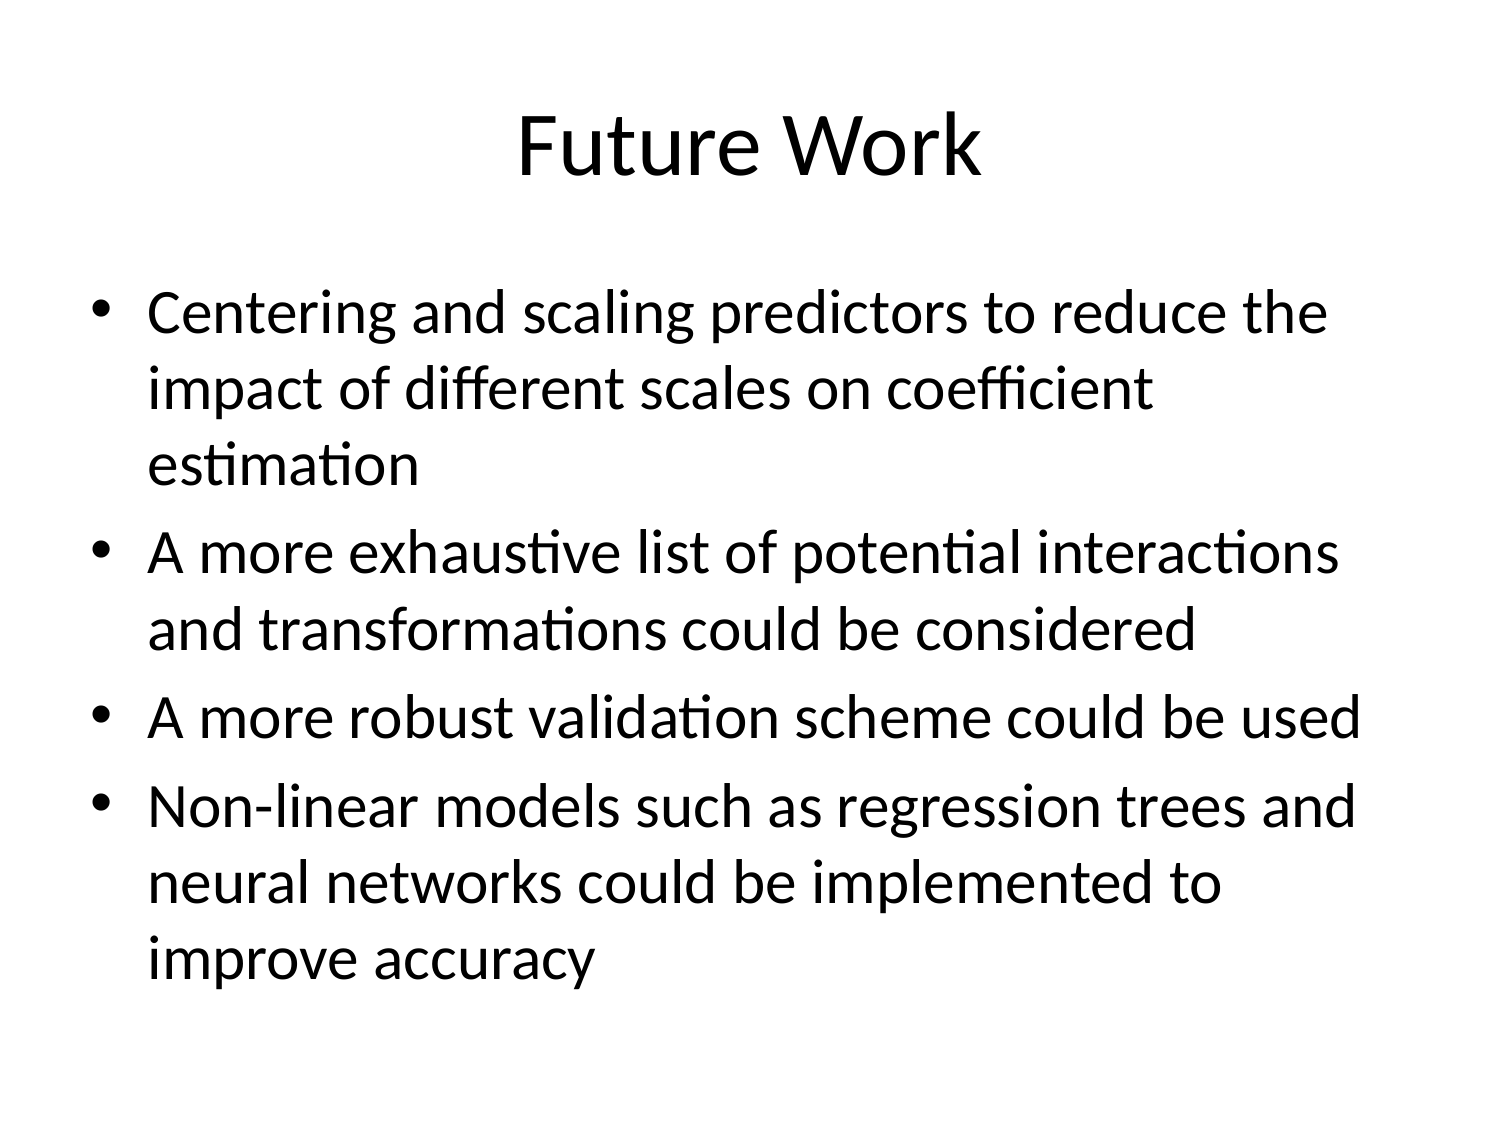

# Future Work
Centering and scaling predictors to reduce the impact of different scales on coefficient estimation
A more exhaustive list of potential interactions and transformations could be considered
A more robust validation scheme could be used
Non-linear models such as regression trees and neural networks could be implemented to improve accuracy